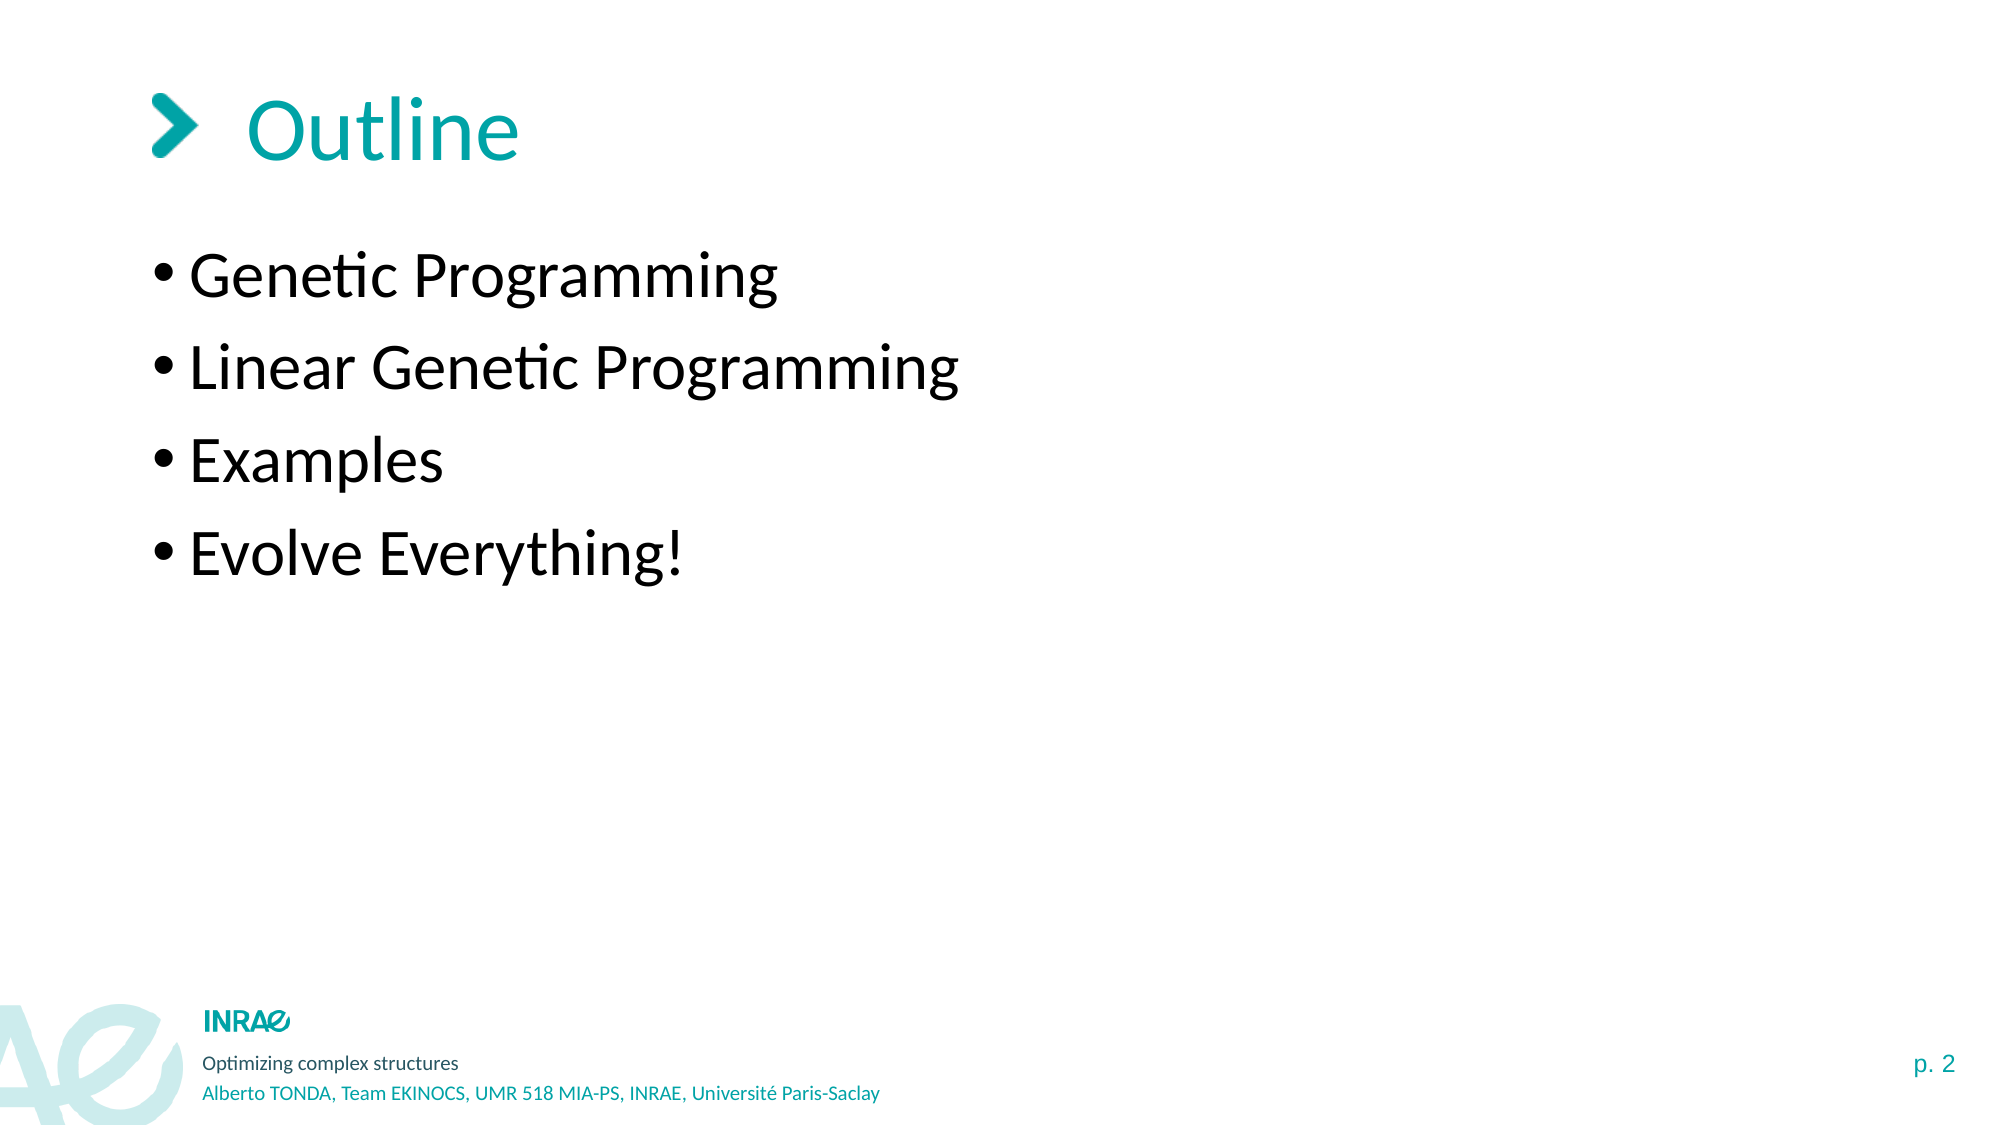

# Outline
Genetic Programming
Linear Genetic Programming
Examples
Evolve Everything!